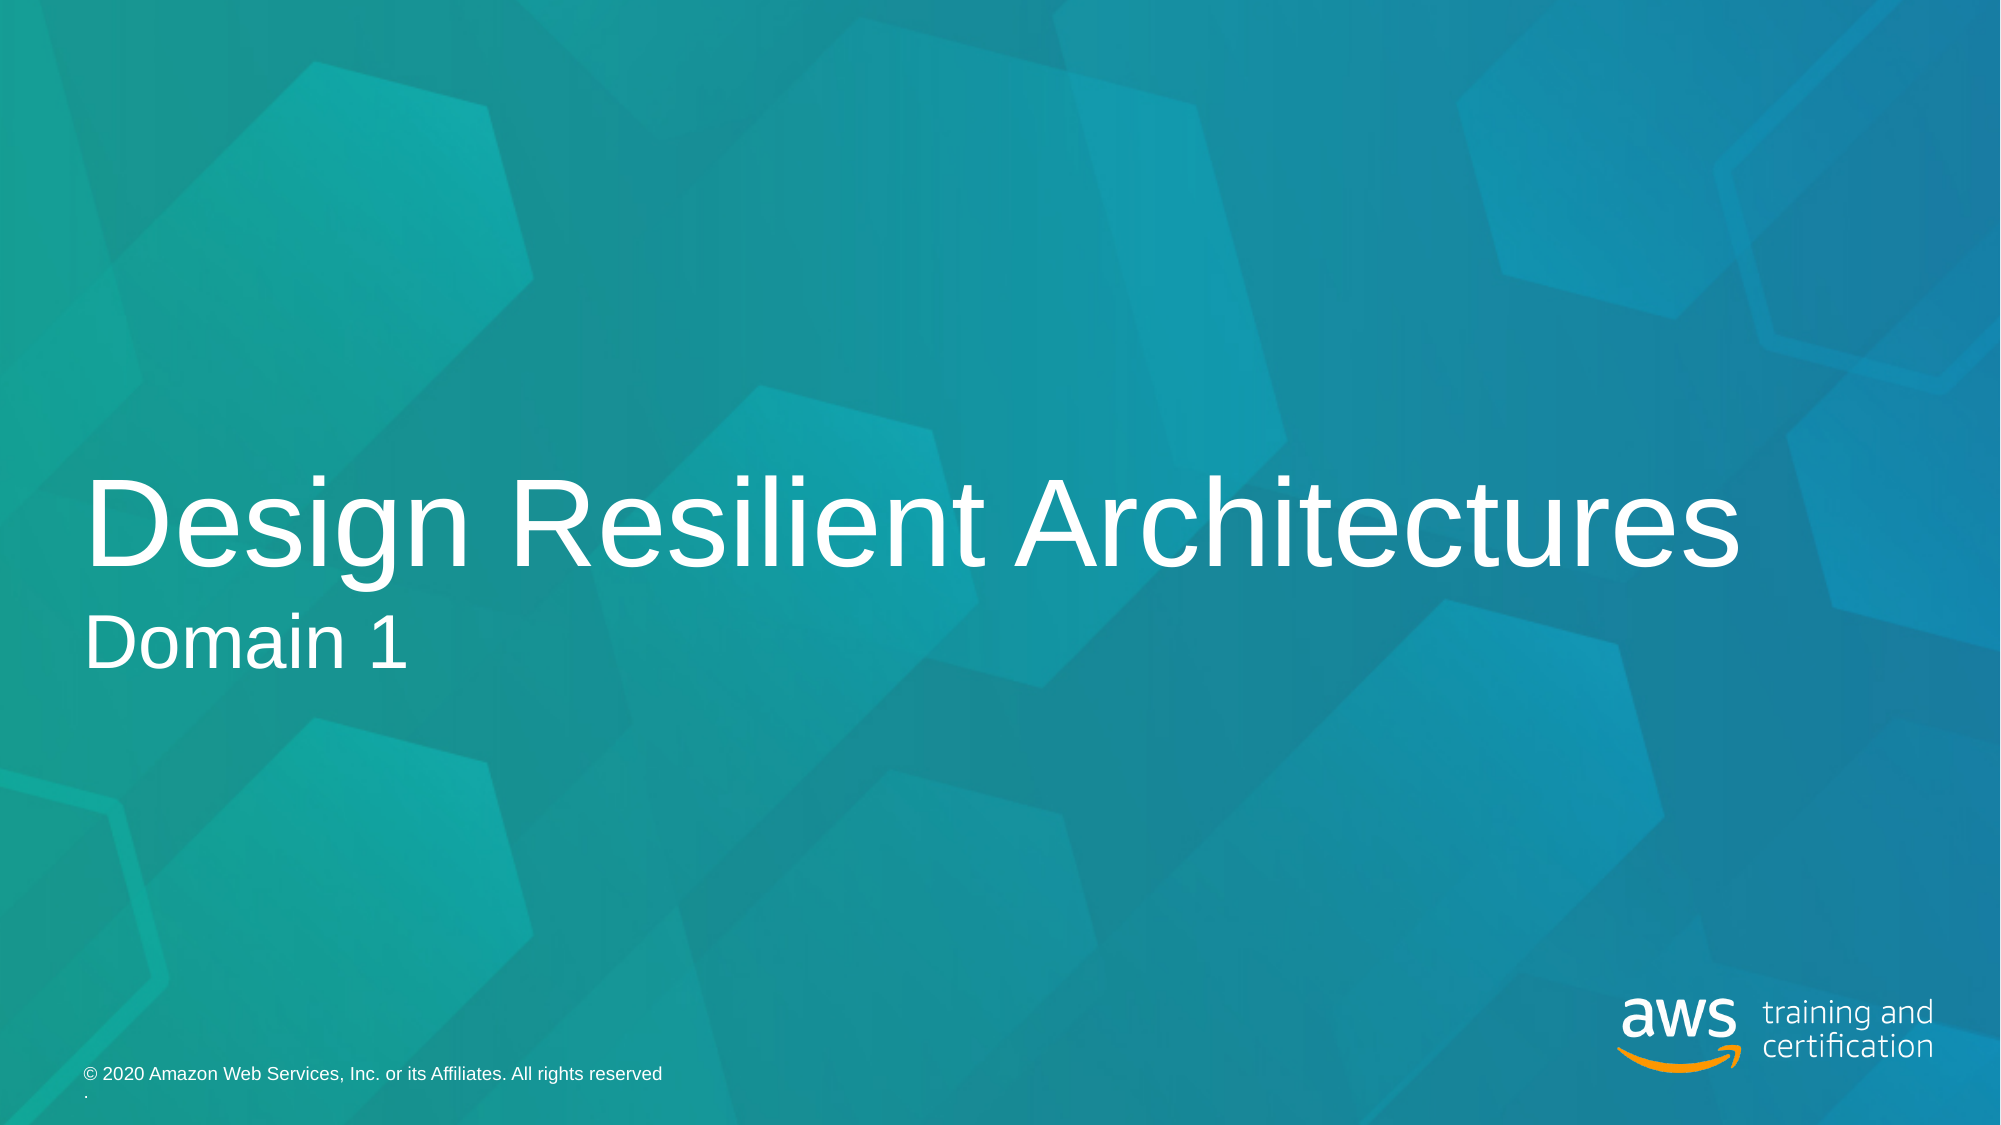

# Design Resilient Architectures Domain 1
© 2020 Amazon Web Services, Inc. or its Affiliates. All rights reserved.